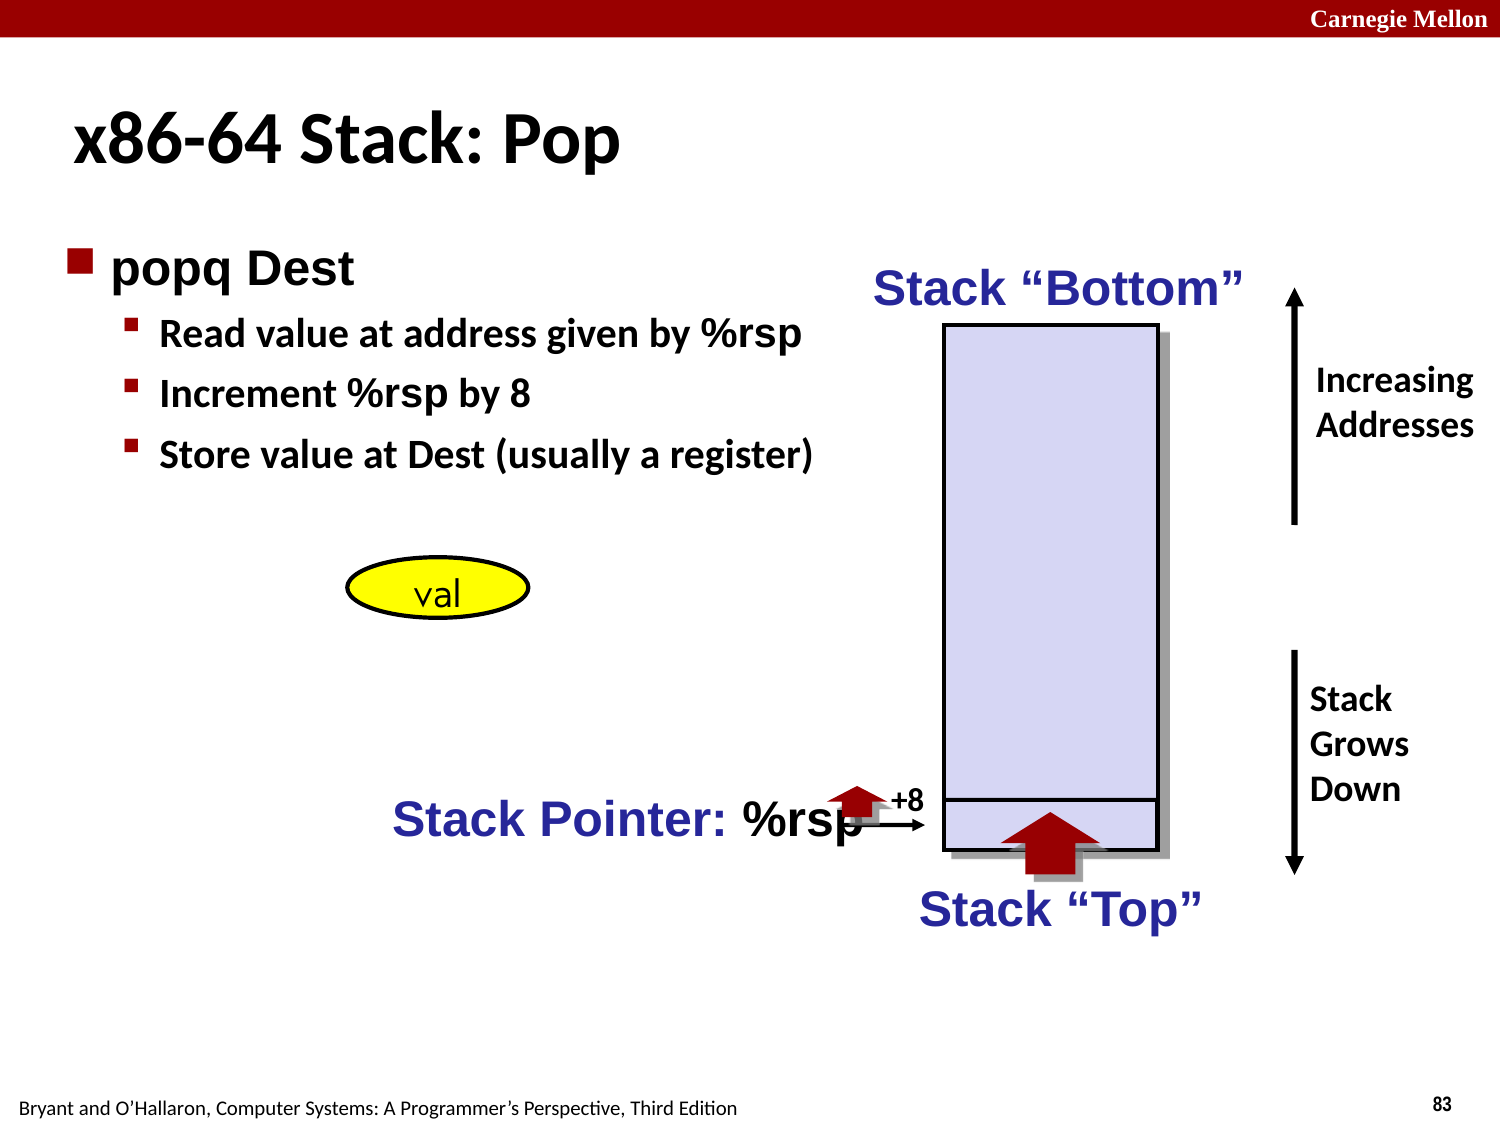

# x86-64 Stack: Pop
popq Dest
Read value at address given by %rsp
Increment %rsp by 8
Store value at Dest (usually a register)
Stack “Bottom”

Increasing
Addresses
val

Stack Grows
Down
+8

Stack Pointer: %rsp

Stack “Top”